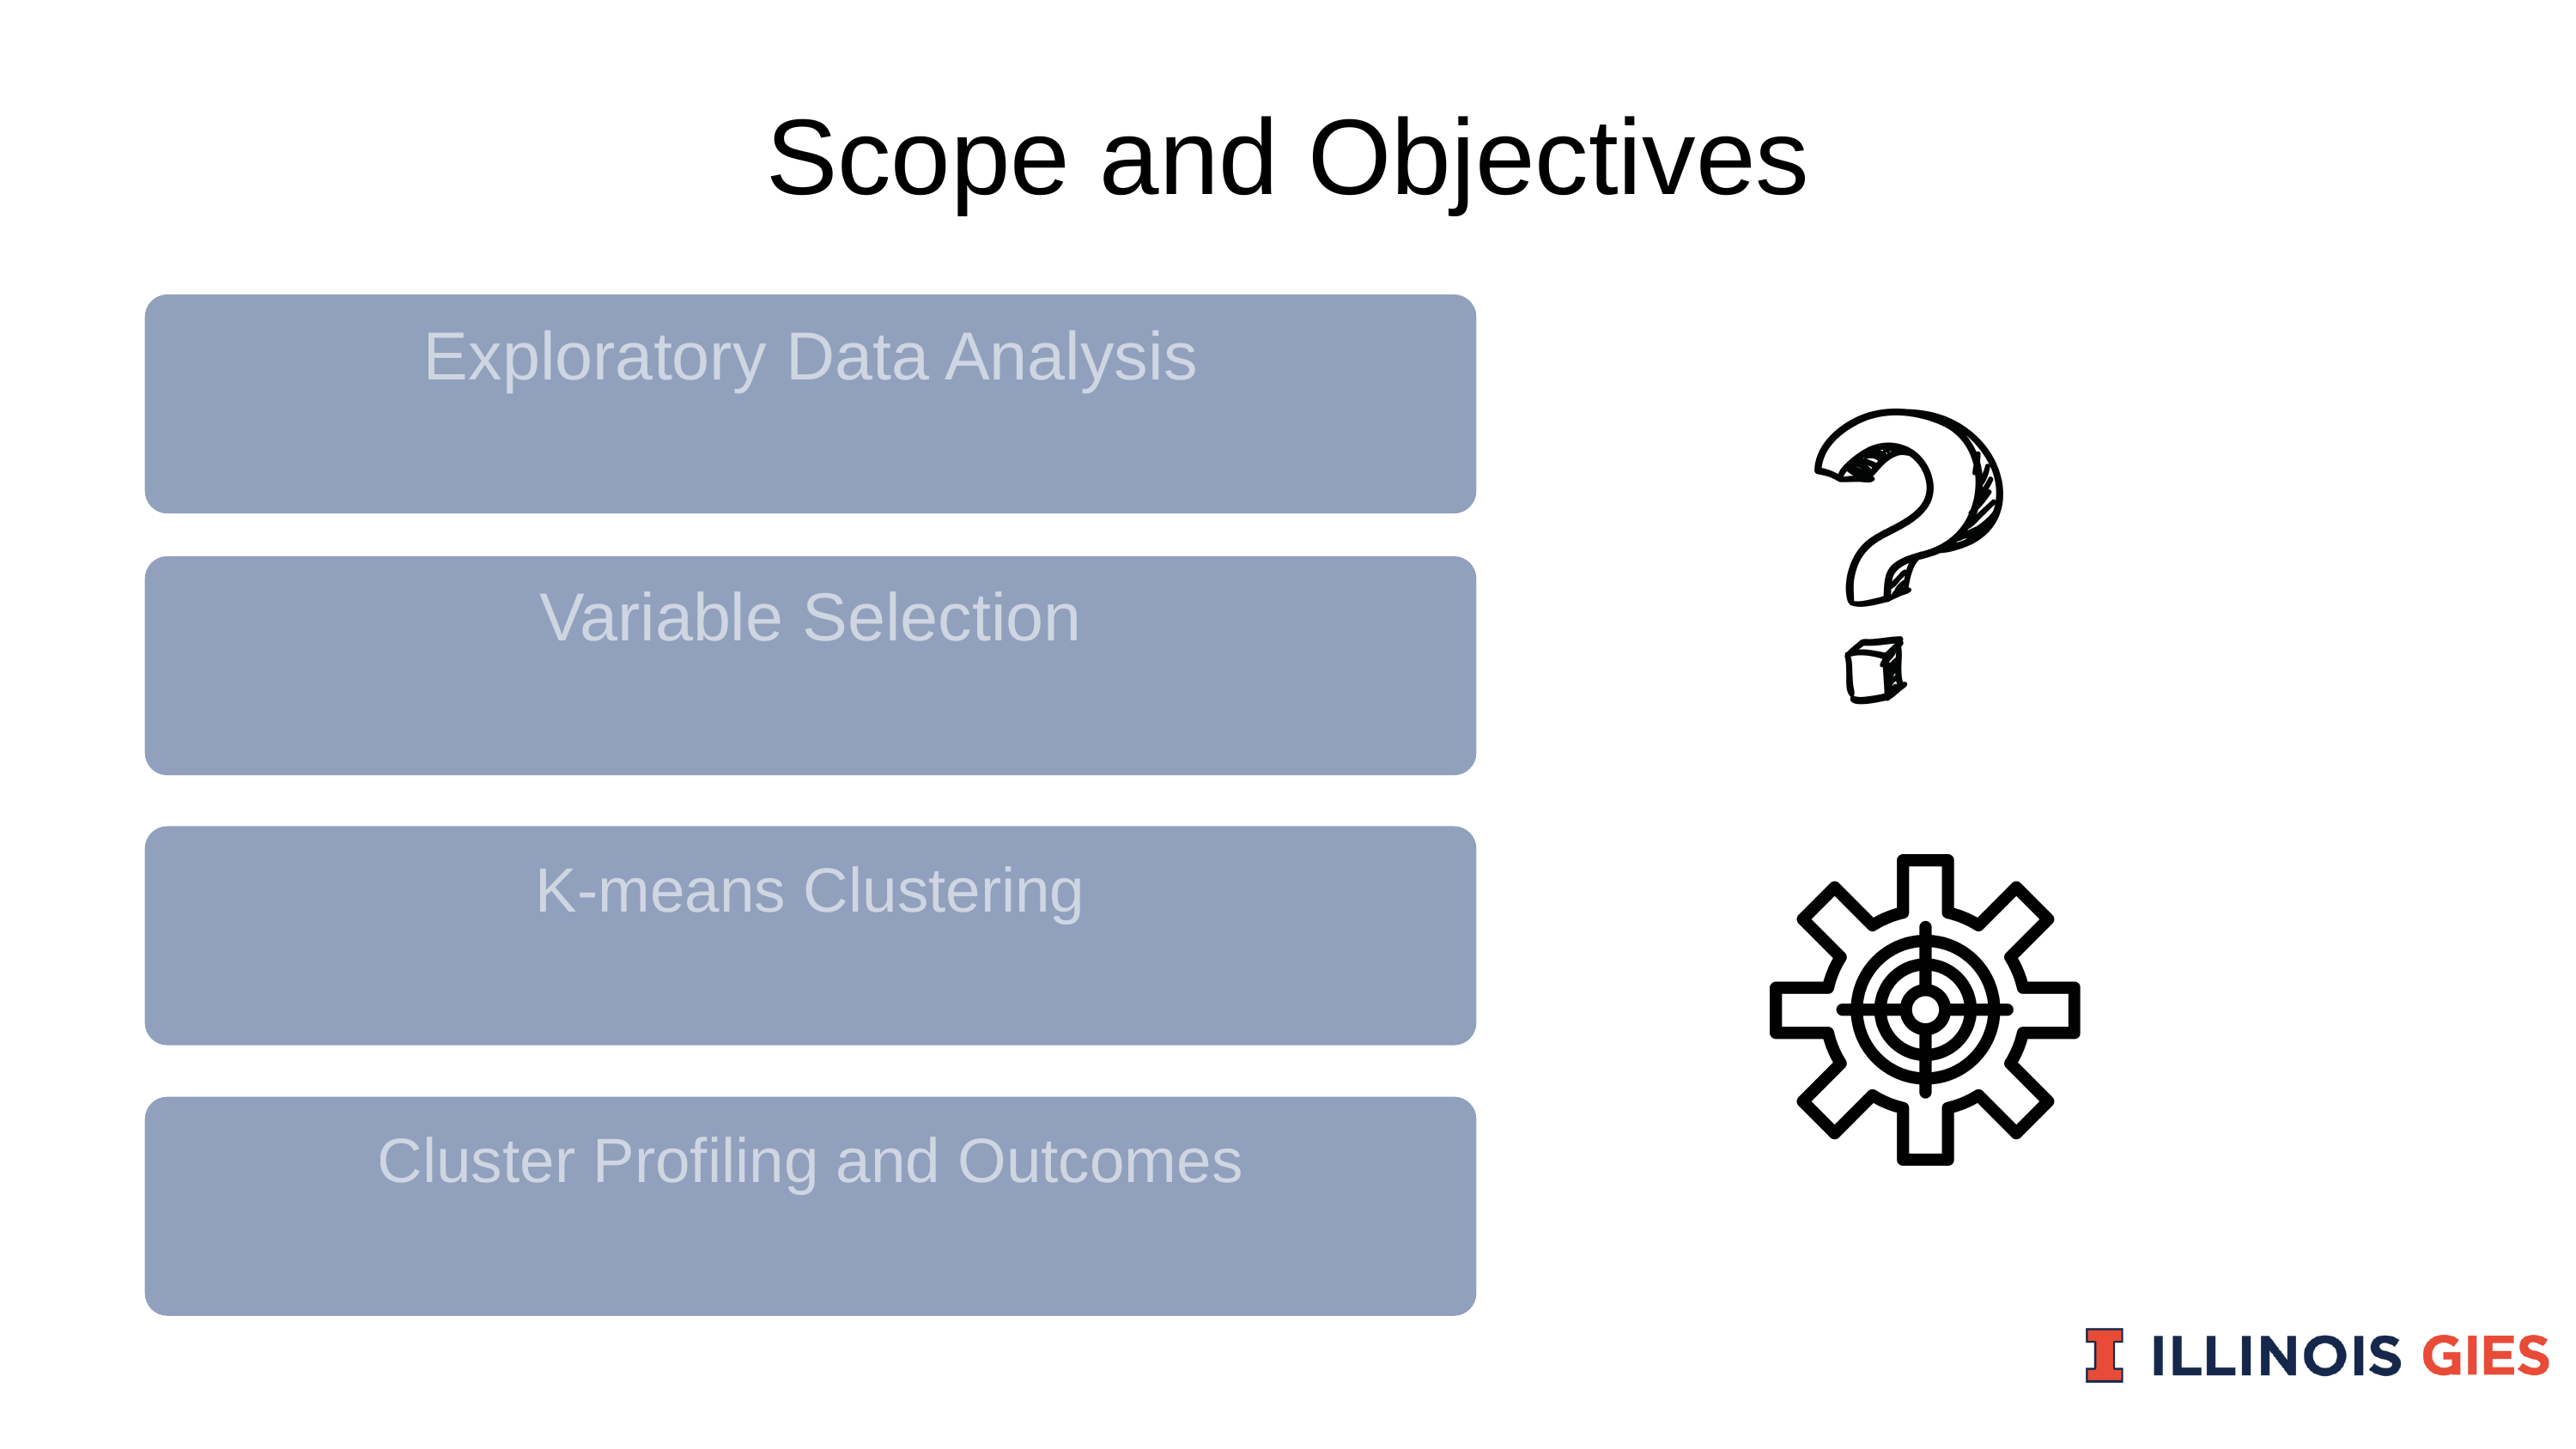

Scope and Objectives

Exploratory Data Analysis

Variable Selection

K-means Clustering

Cluster Profiling and Outcomes